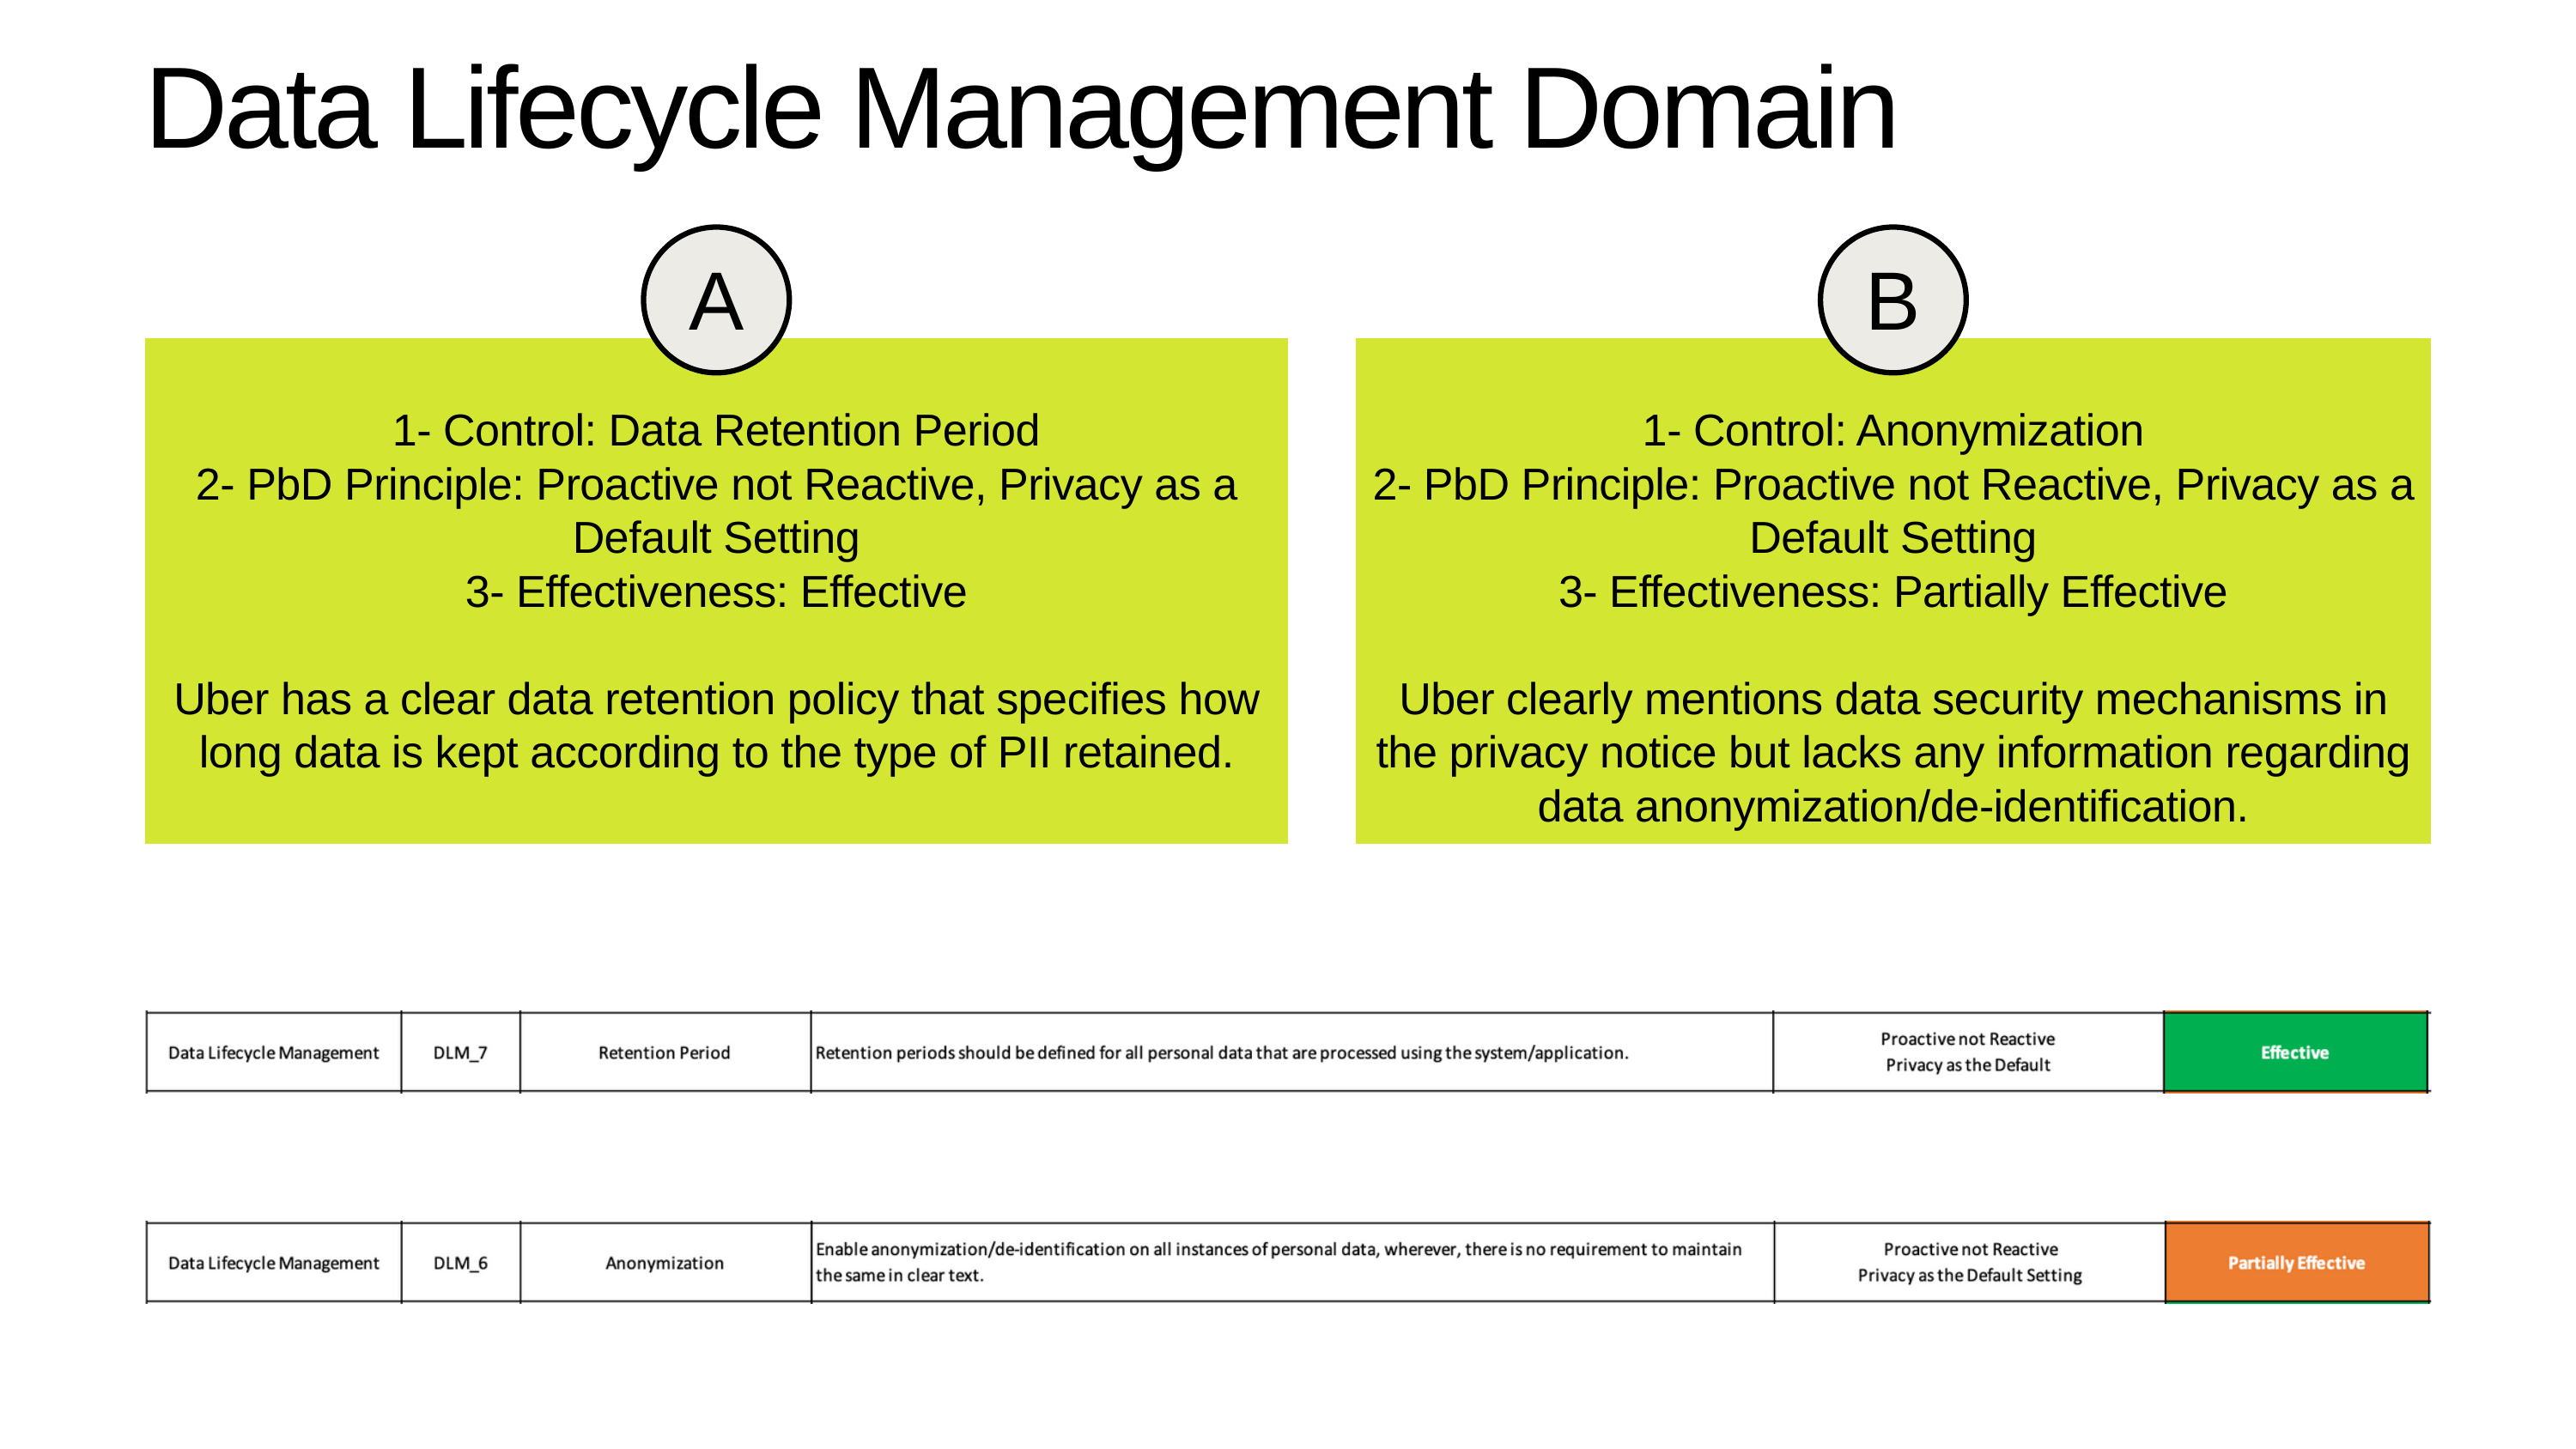

Data Lifecycle Management Domain

A
B

1- Control: Data Retention Period
2- PbD Principle: Proactive not Reactive, Privacy as a Default Setting
3- Effectiveness: Effective

Uber has a clear data retention policy that specifies how long data is kept according to the type of PII retained.

1- Control: Anonymization
2- PbD Principle: Proactive not Reactive, Privacy as a Default Setting
3- Effectiveness: Partially Effective

Uber clearly mentions data security mechanisms in the privacy notice but lacks any information regarding data anonymization/de-identification.